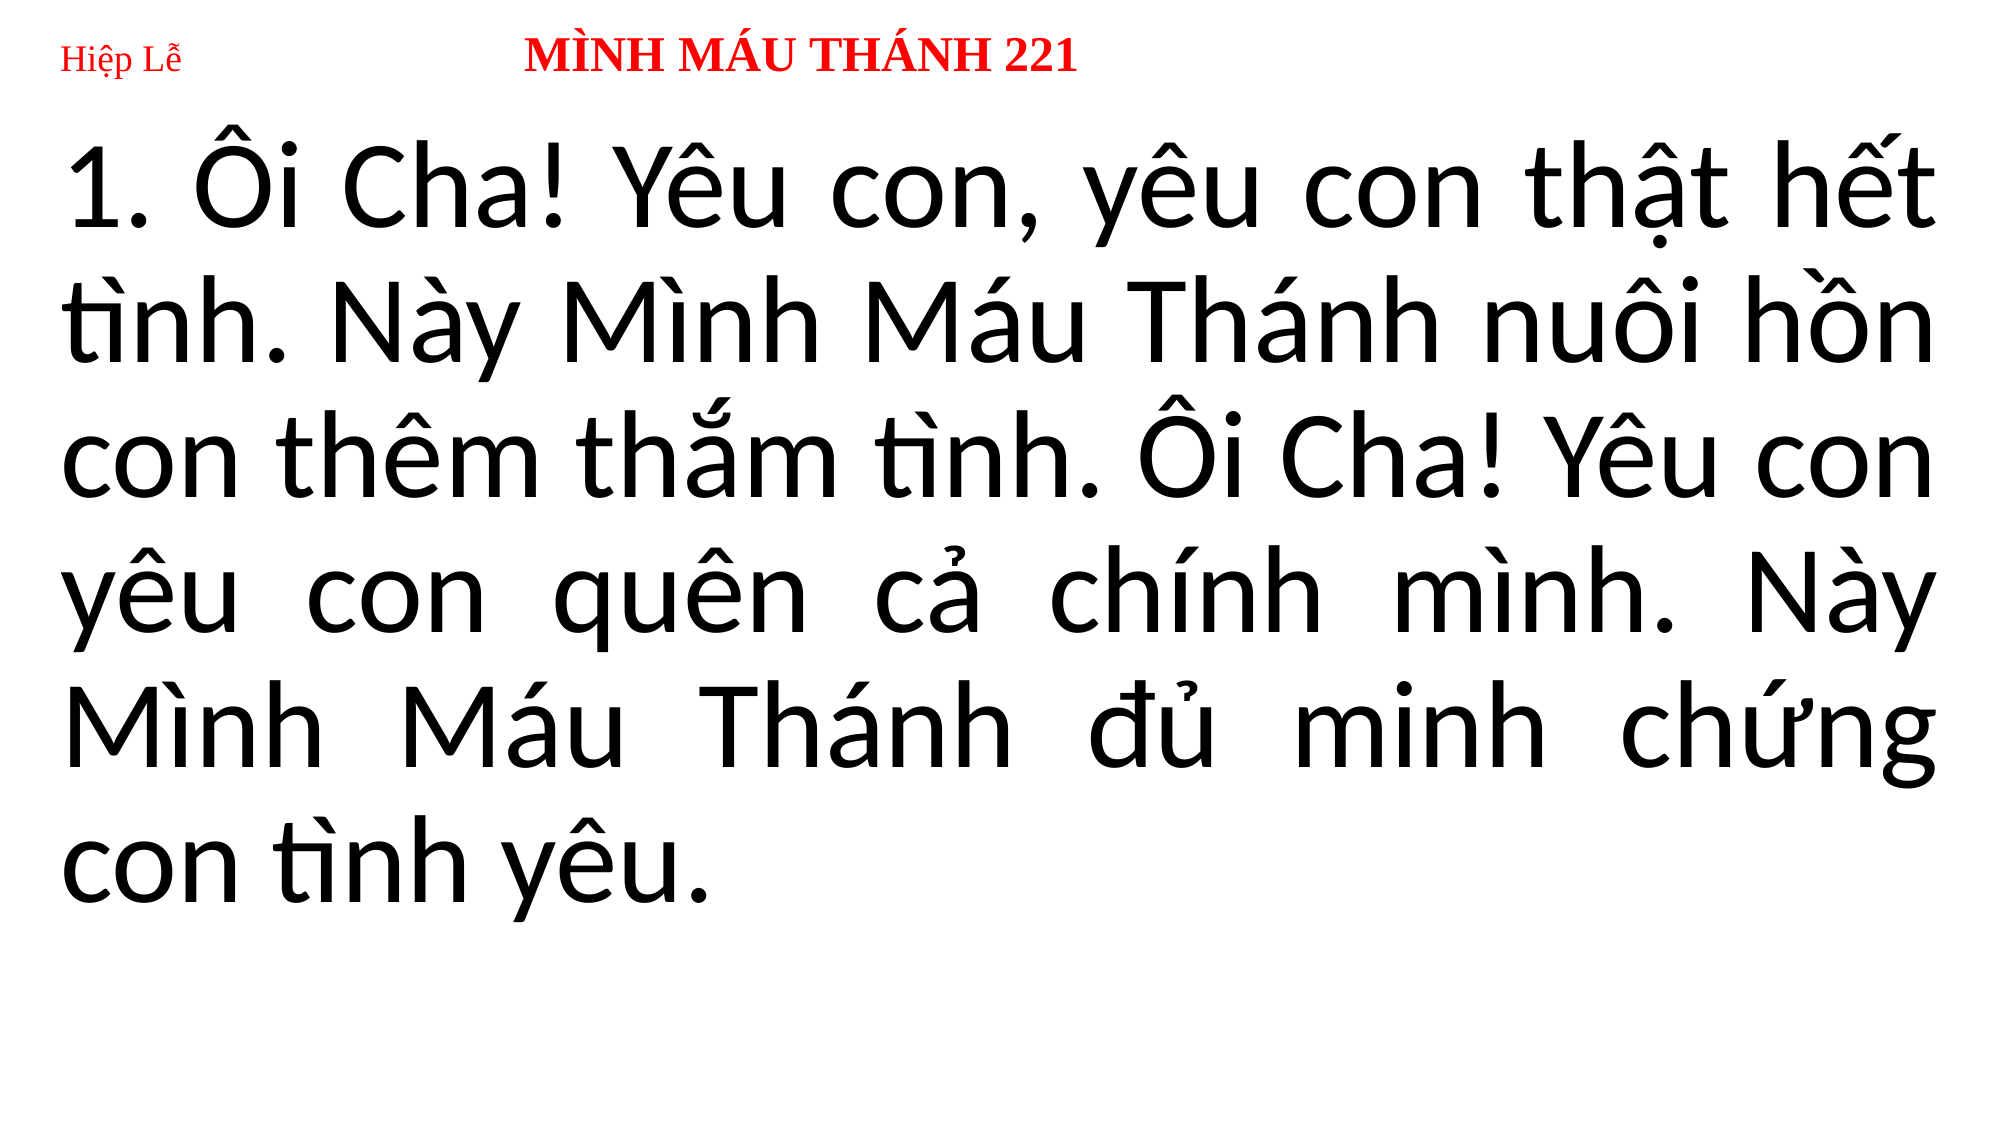

# Hiệp Lễ                                    MÌNH MÁU THÁNH 221
1. Ôi Cha! Yêu con, yêu con thật hết tình. Này Mình Máu Thánh nuôi hồn con thêm thắm tình. Ôi Cha! Yêu con yêu con quên cả chính mình. Này Mình Máu Thánh đủ minh chứng con tình yêu.